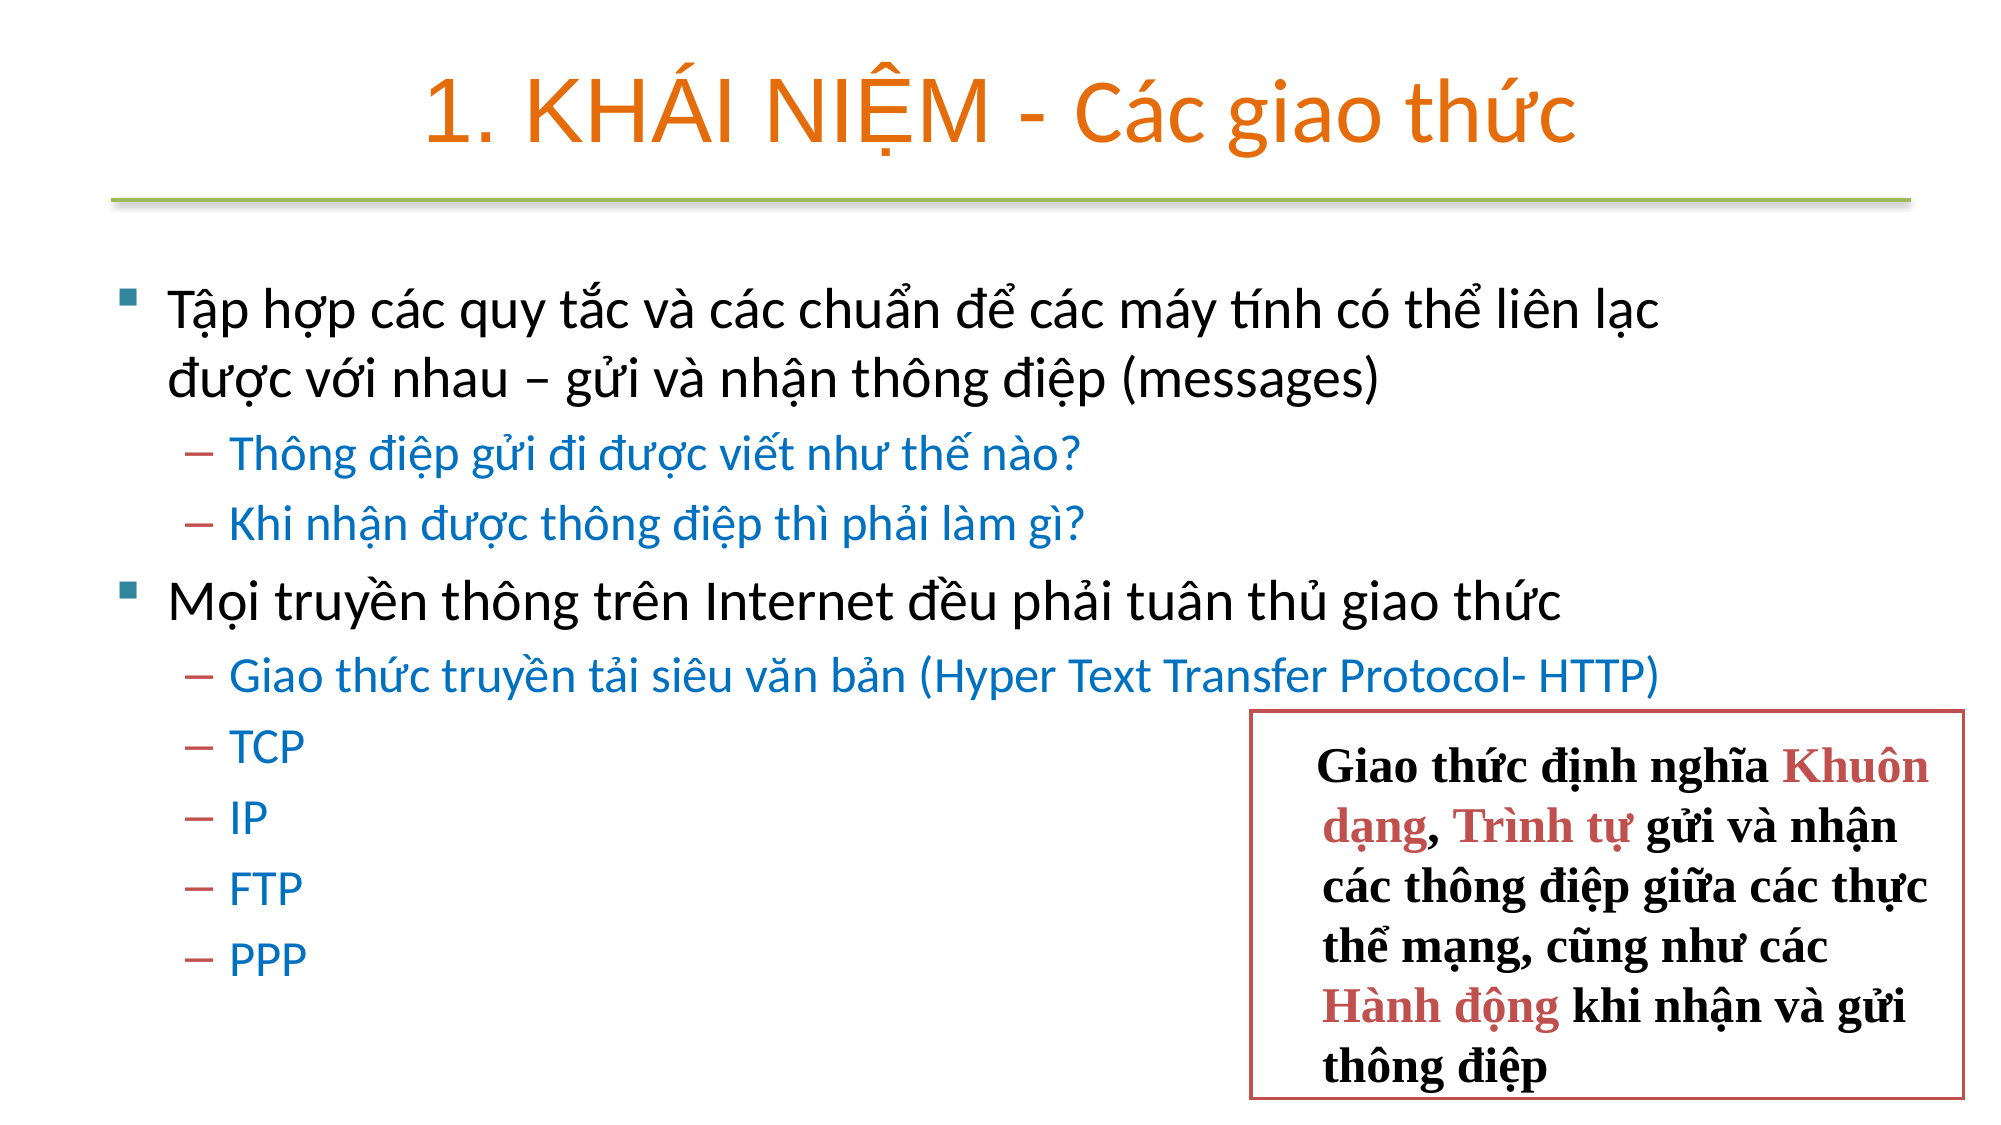

# 1. KHÁI NIỆM - Các giao thức
Tập hợp các quy tắc và các chuẩn để các máy tính có thể liên lạc được với nhau – gửi và nhận thông điệp (messages)
Thông điệp gửi đi được viết như thế nào?
Khi nhận được thông điệp thì phải làm gì?
Mọi truyền thông trên Internet đều phải tuân thủ giao thức
Giao thức truyền tải siêu văn bản (Hyper Text Transfer Protocol- HTTP)
TCP
IP
FTP
PPP

    Giao thức định nghĩa Khuôn dạng, Trình tự gửi và nhận các thông điệp giữa các thực thể mạng, cũng như các Hành động khi nhận và gửi thông điệp